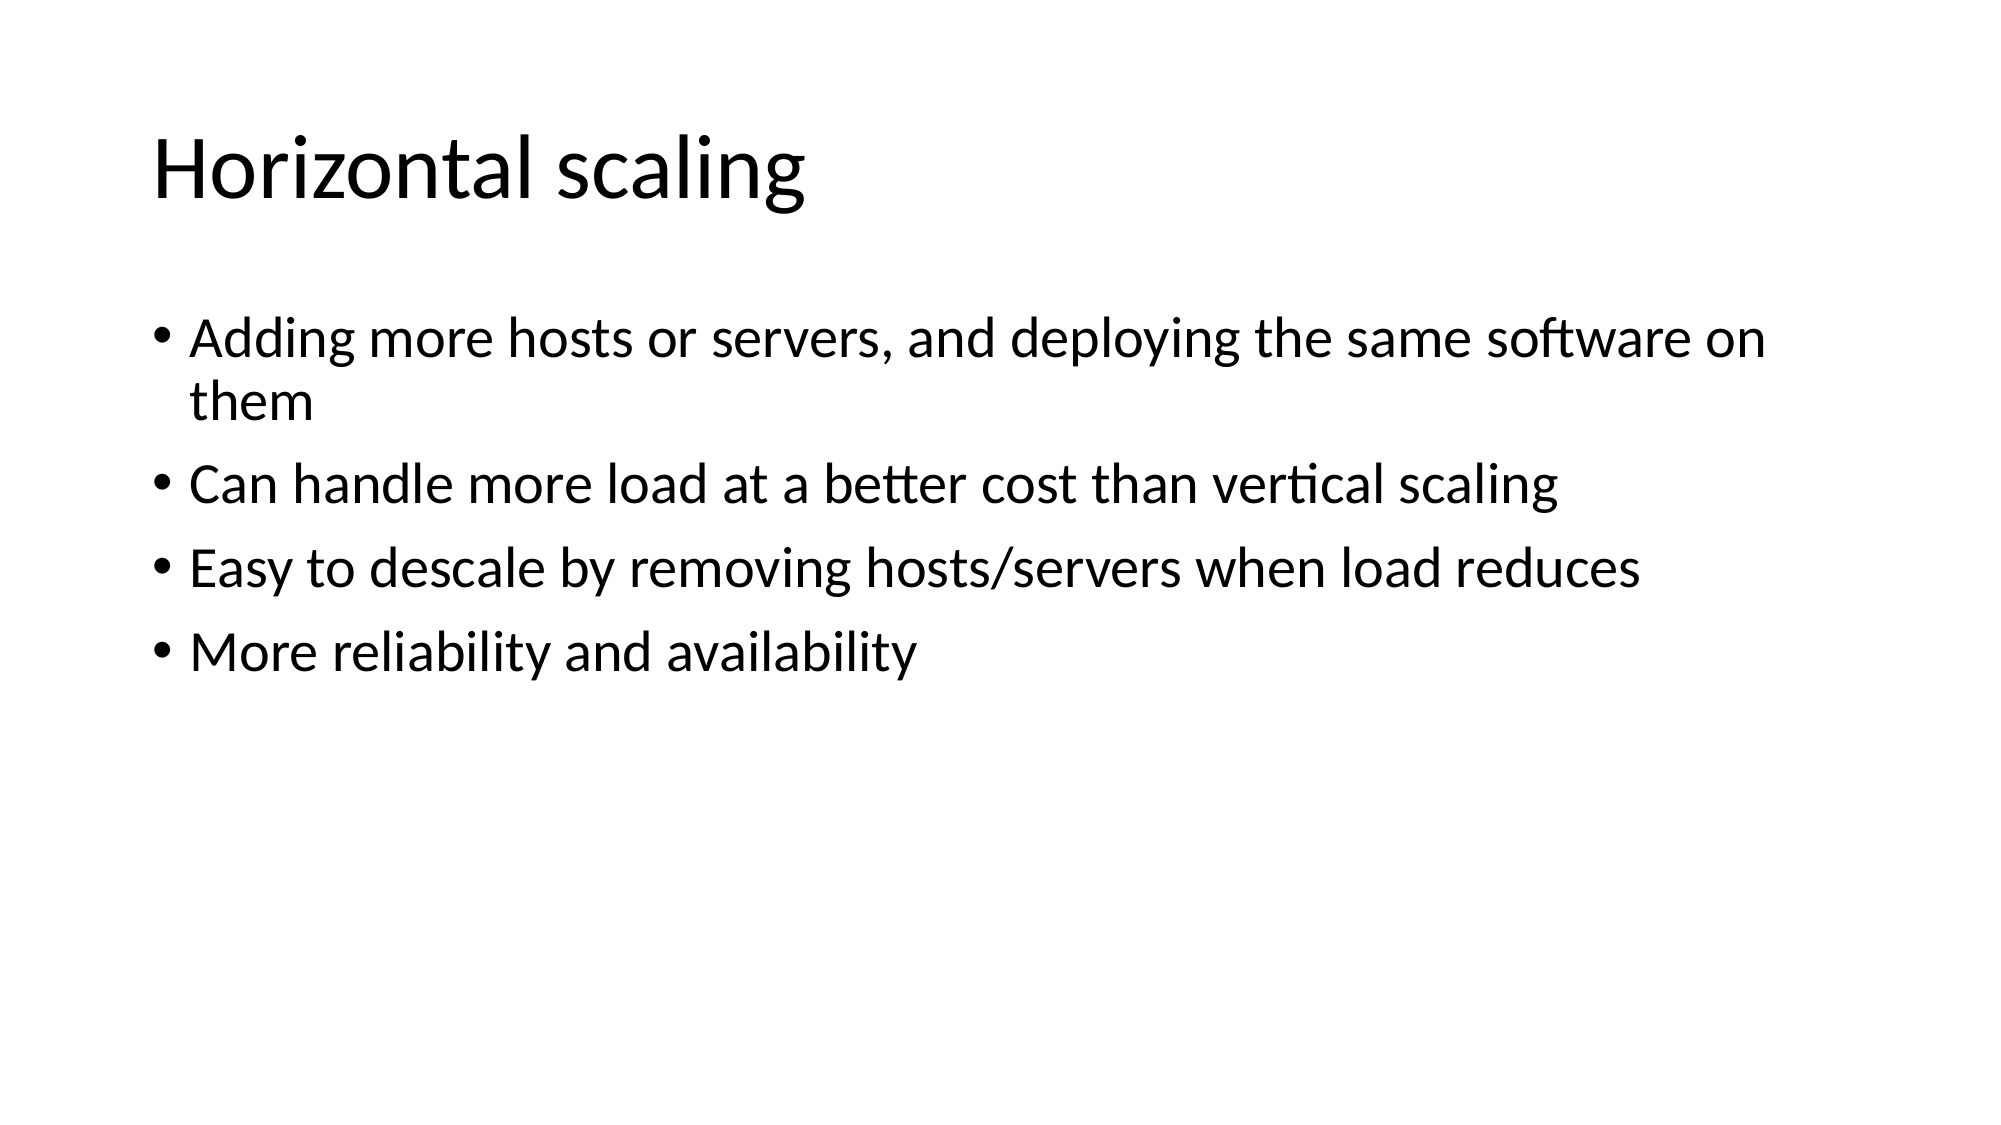

# Horizontal scaling
Adding more hosts or servers, and deploying the same software on them
Can handle more load at a better cost than vertical scaling
Easy to descale by removing hosts/servers when load reduces
More reliability and availability